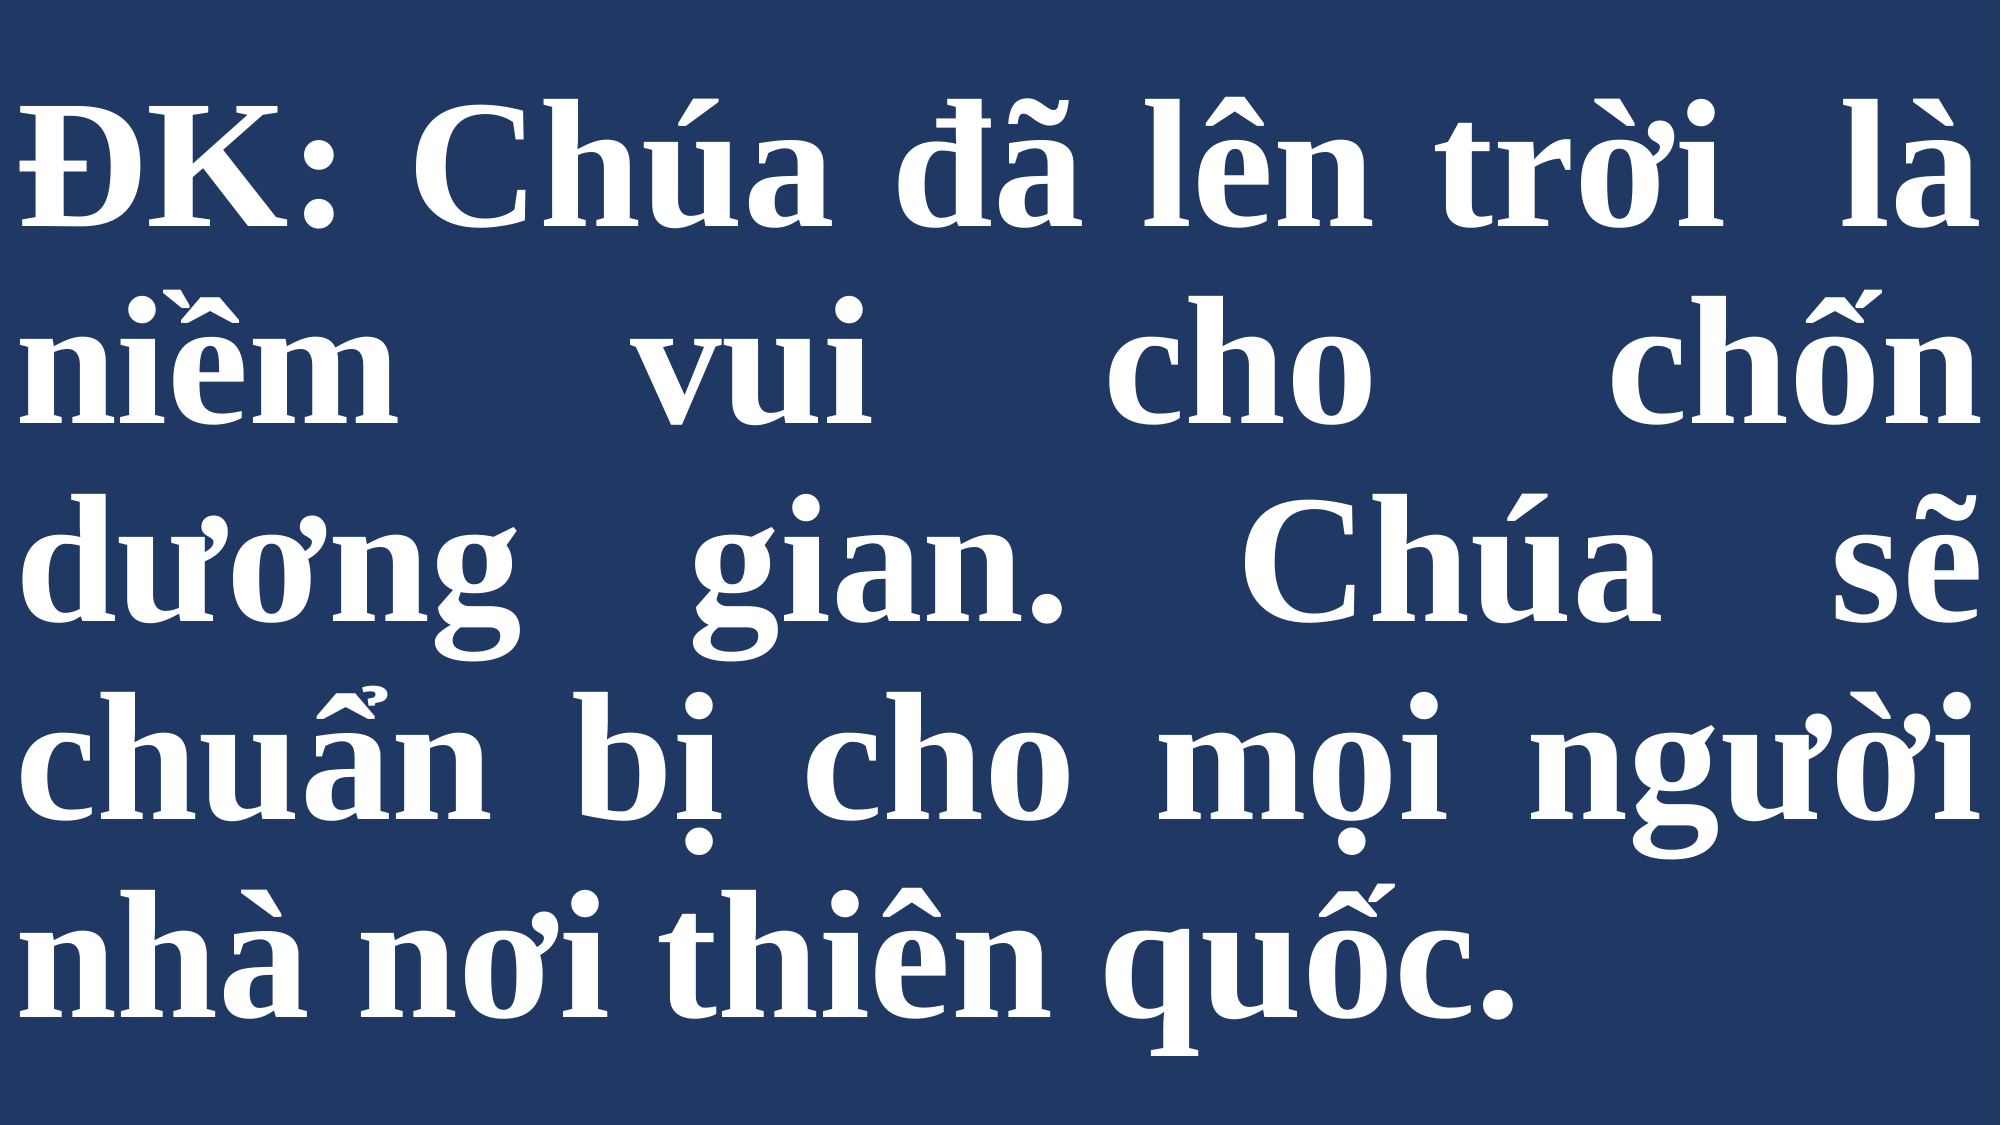

# ĐK: Chúa đã lên trời  là niềm vui cho chốn dương gian. Chúa sẽ chuẩn bị cho mọi người nhà nơi thiên quốc.